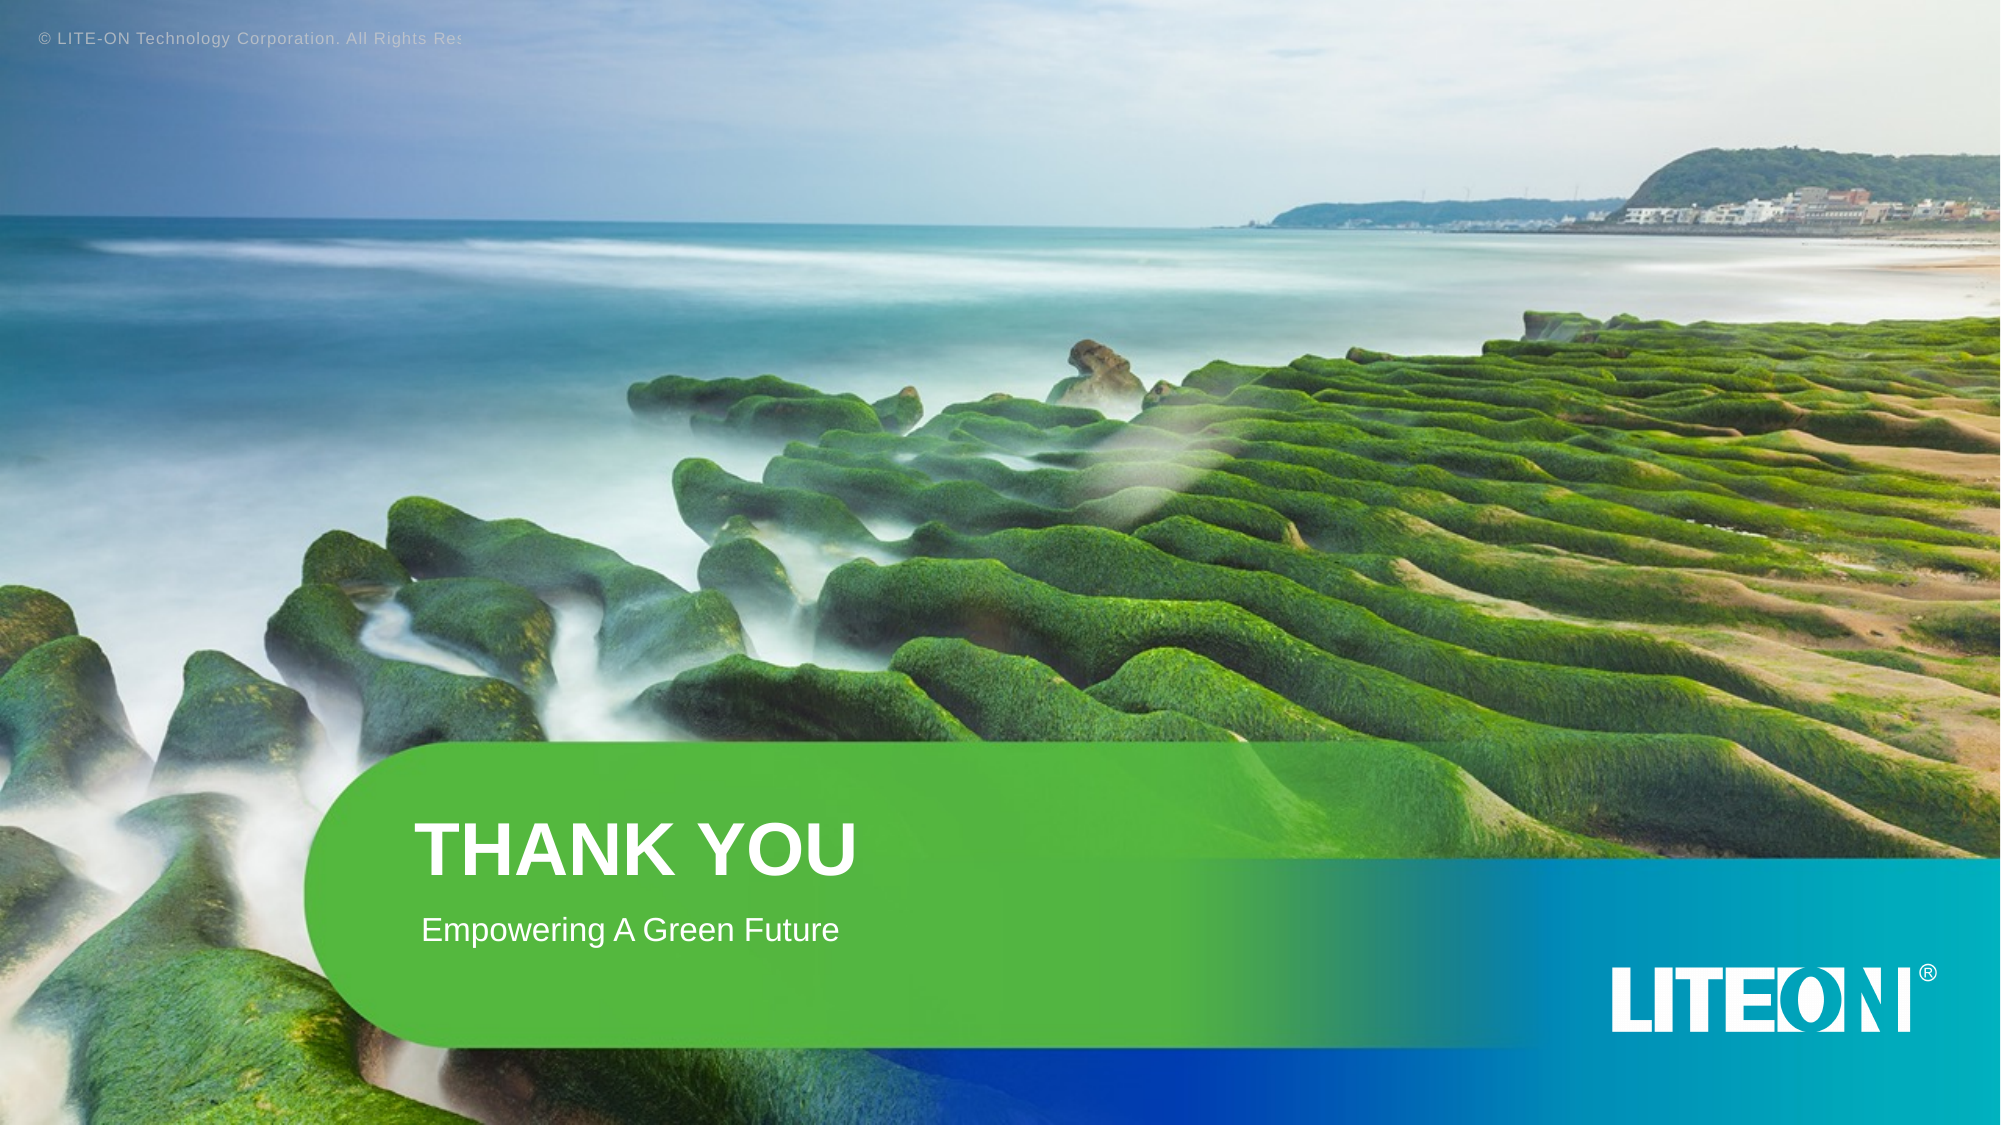

# THANK YOU
Empowering A Green Future